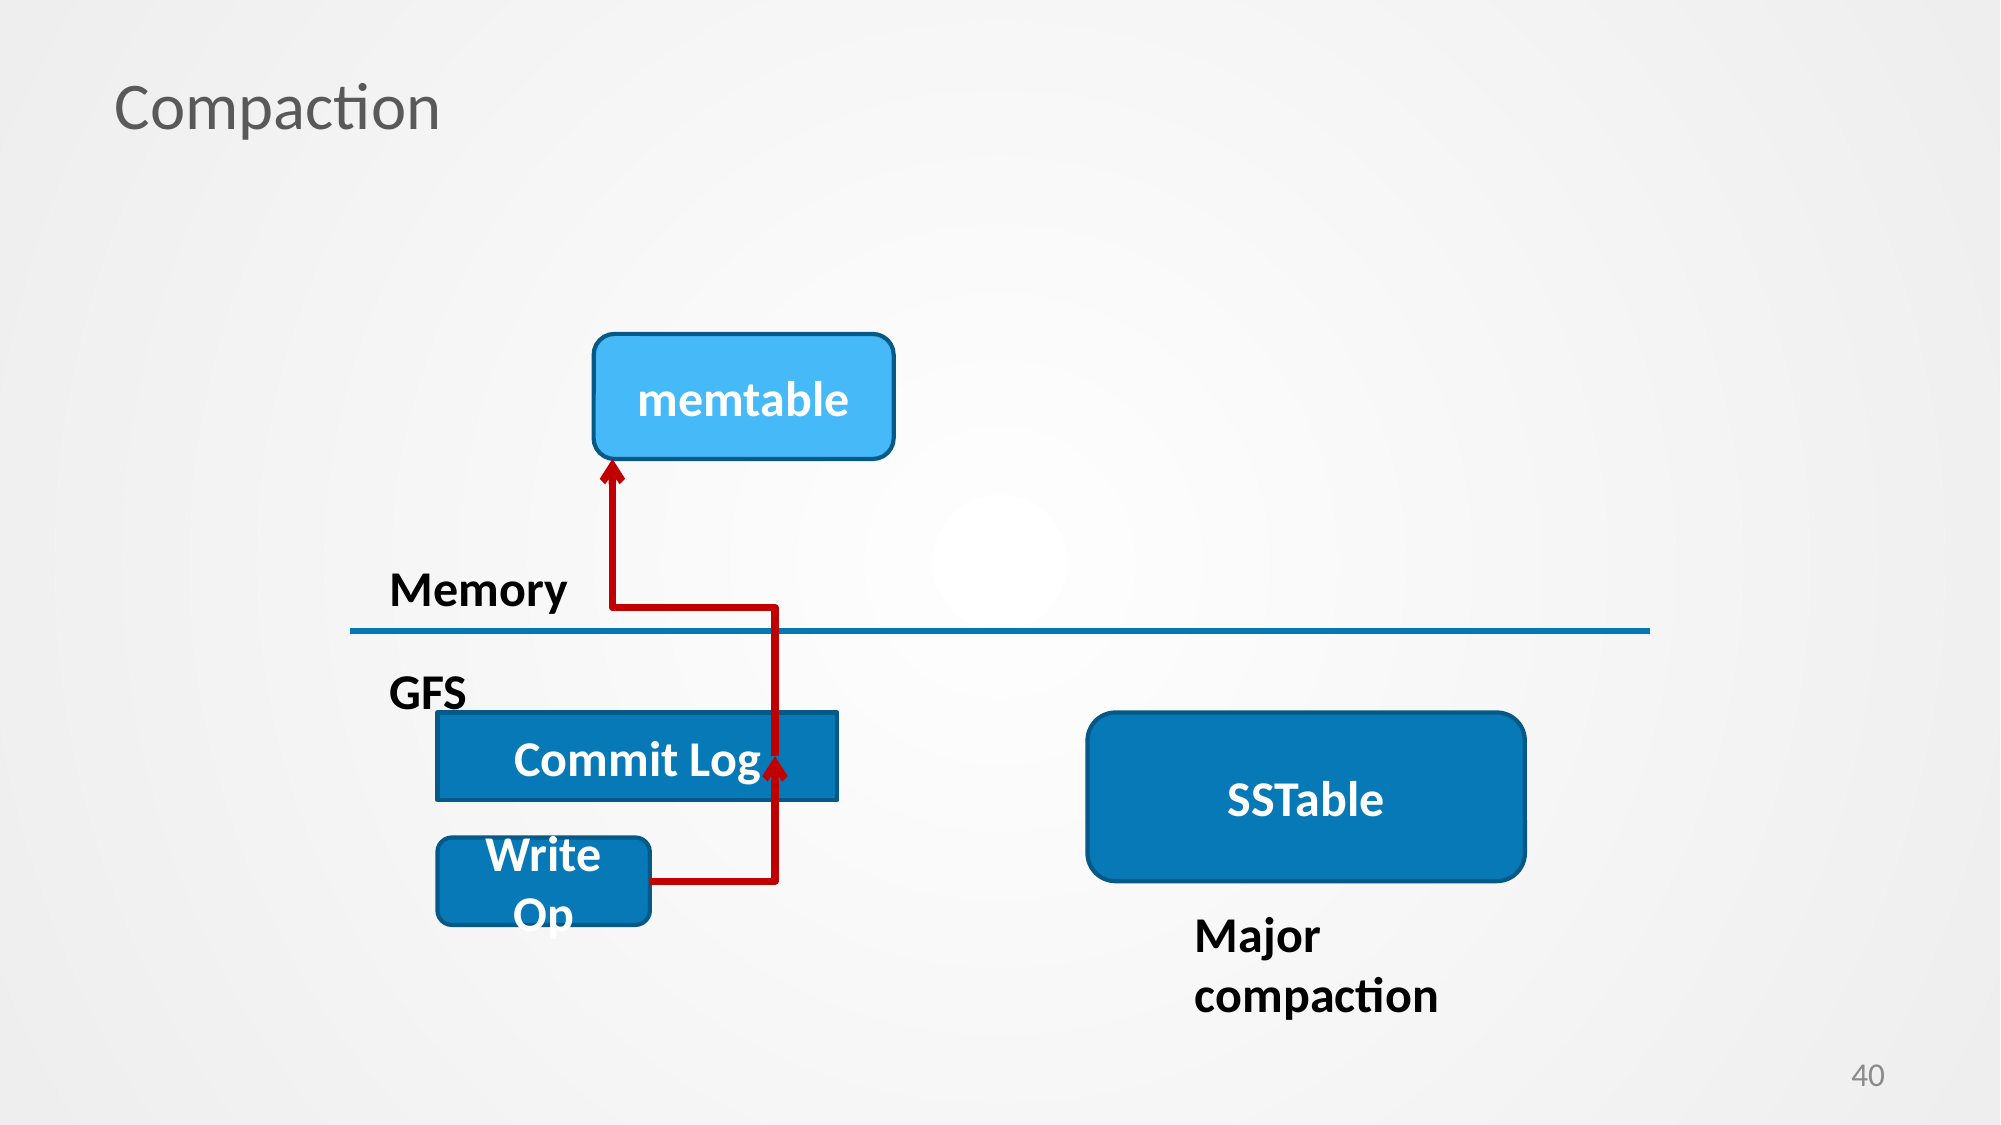

# Compaction
memtable
Memory
GFS
Commit Log
SSTable
Write Op
Major compaction
40